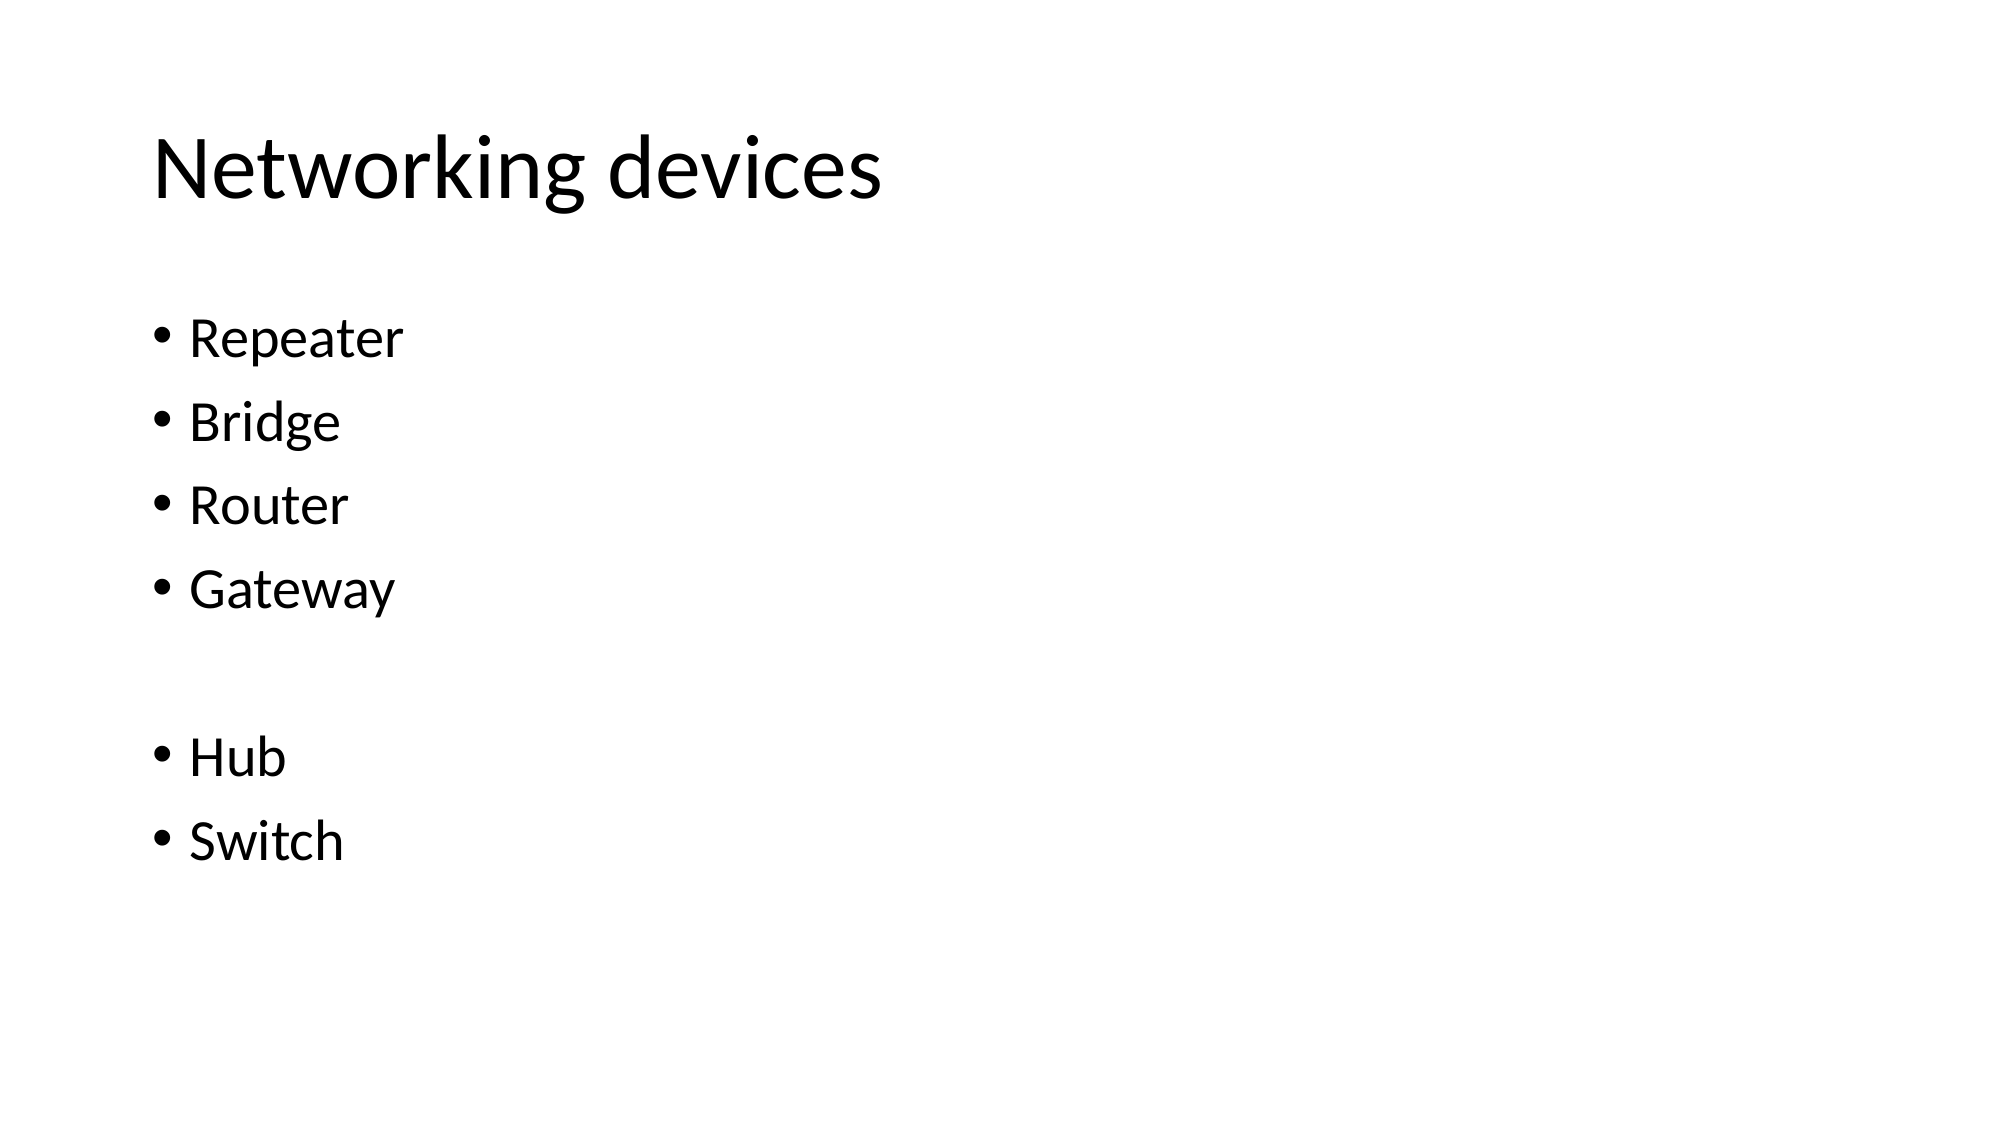

# Networking devices
Repeater
Bridge
Router
Gateway

Hub
Switch